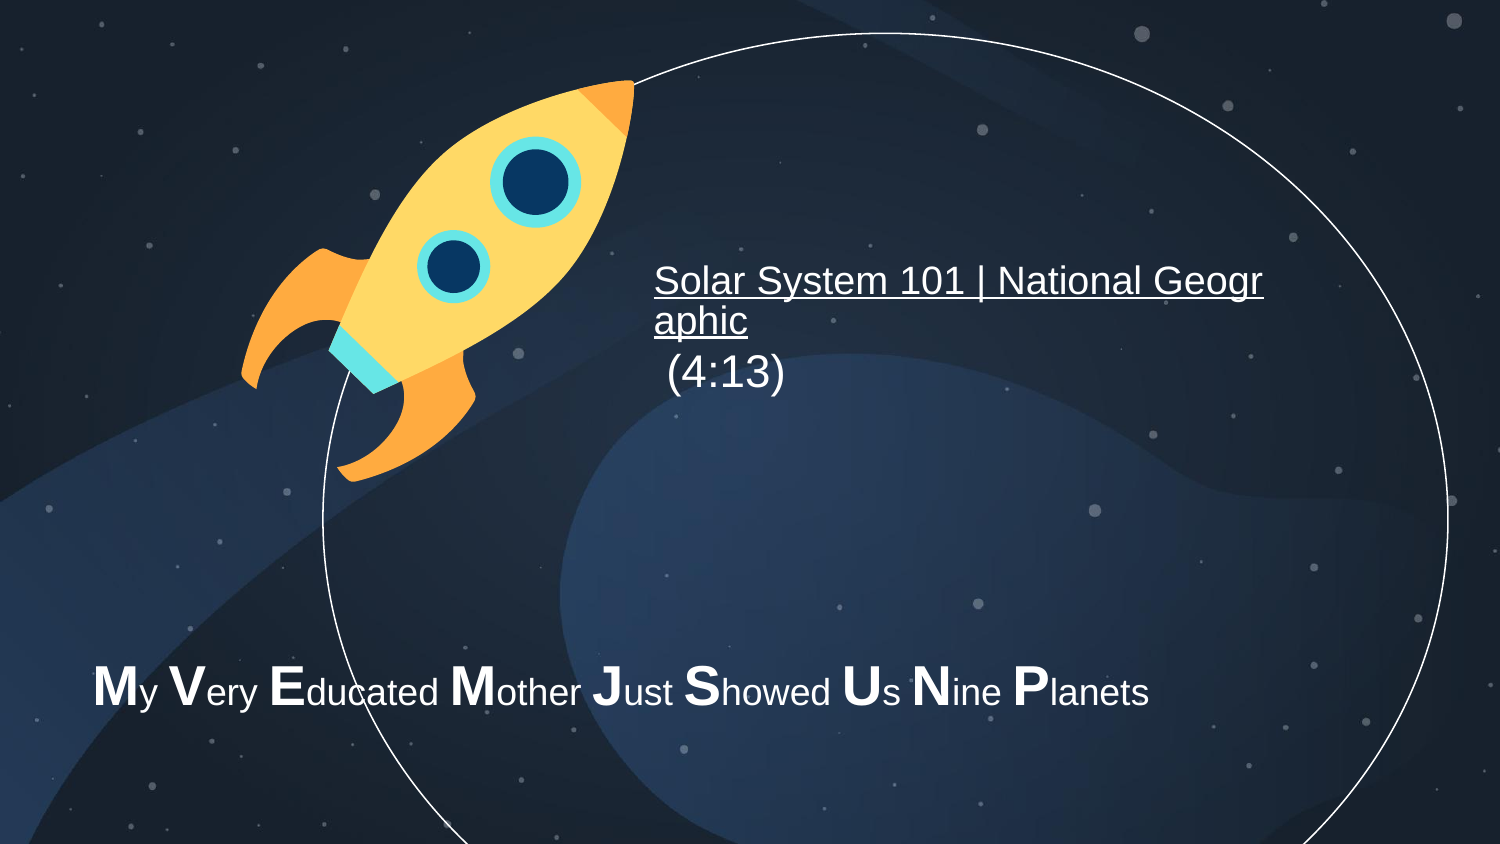

Solar System 101 | National Geographic (4:13)

# My Very Educated Mother Just Showed Us Nine Planets